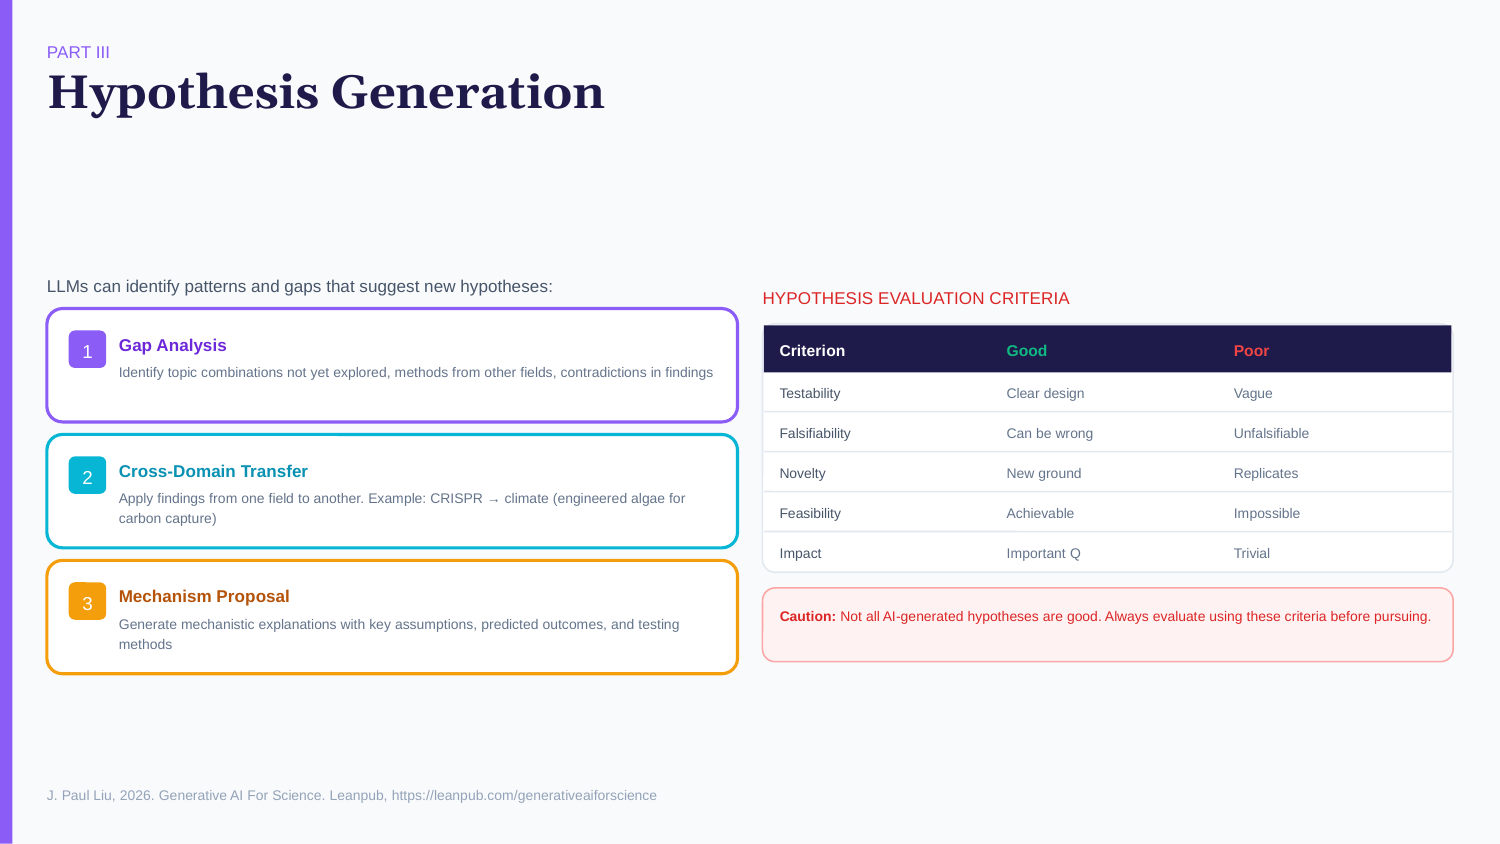

PART III
Hypothesis Generation
LLMs can identify patterns and gaps that suggest new hypotheses:
HYPOTHESIS EVALUATION CRITERIA

Gap Analysis
1
Criterion
Good
Poor
Identify topic combinations not yet explored, methods from other fields, contradictions in findings
Testability
Clear design
Vague

Falsifiability
Can be wrong
Unfalsifiable

Cross-Domain Transfer
Novelty
New ground
Replicates
2
Apply findings from one field to another. Example: CRISPR → climate (engineered algae for carbon capture)

Feasibility
Achievable
Impossible

Impact
Important Q
Trivial

Mechanism Proposal
3

Caution: Not all AI-generated hypotheses are good. Always evaluate using these criteria before pursuing.
Generate mechanistic explanations with key assumptions, predicted outcomes, and testing methods
J. Paul Liu, 2026. Generative AI For Science. Leanpub, https://leanpub.com/generativeaiforscience